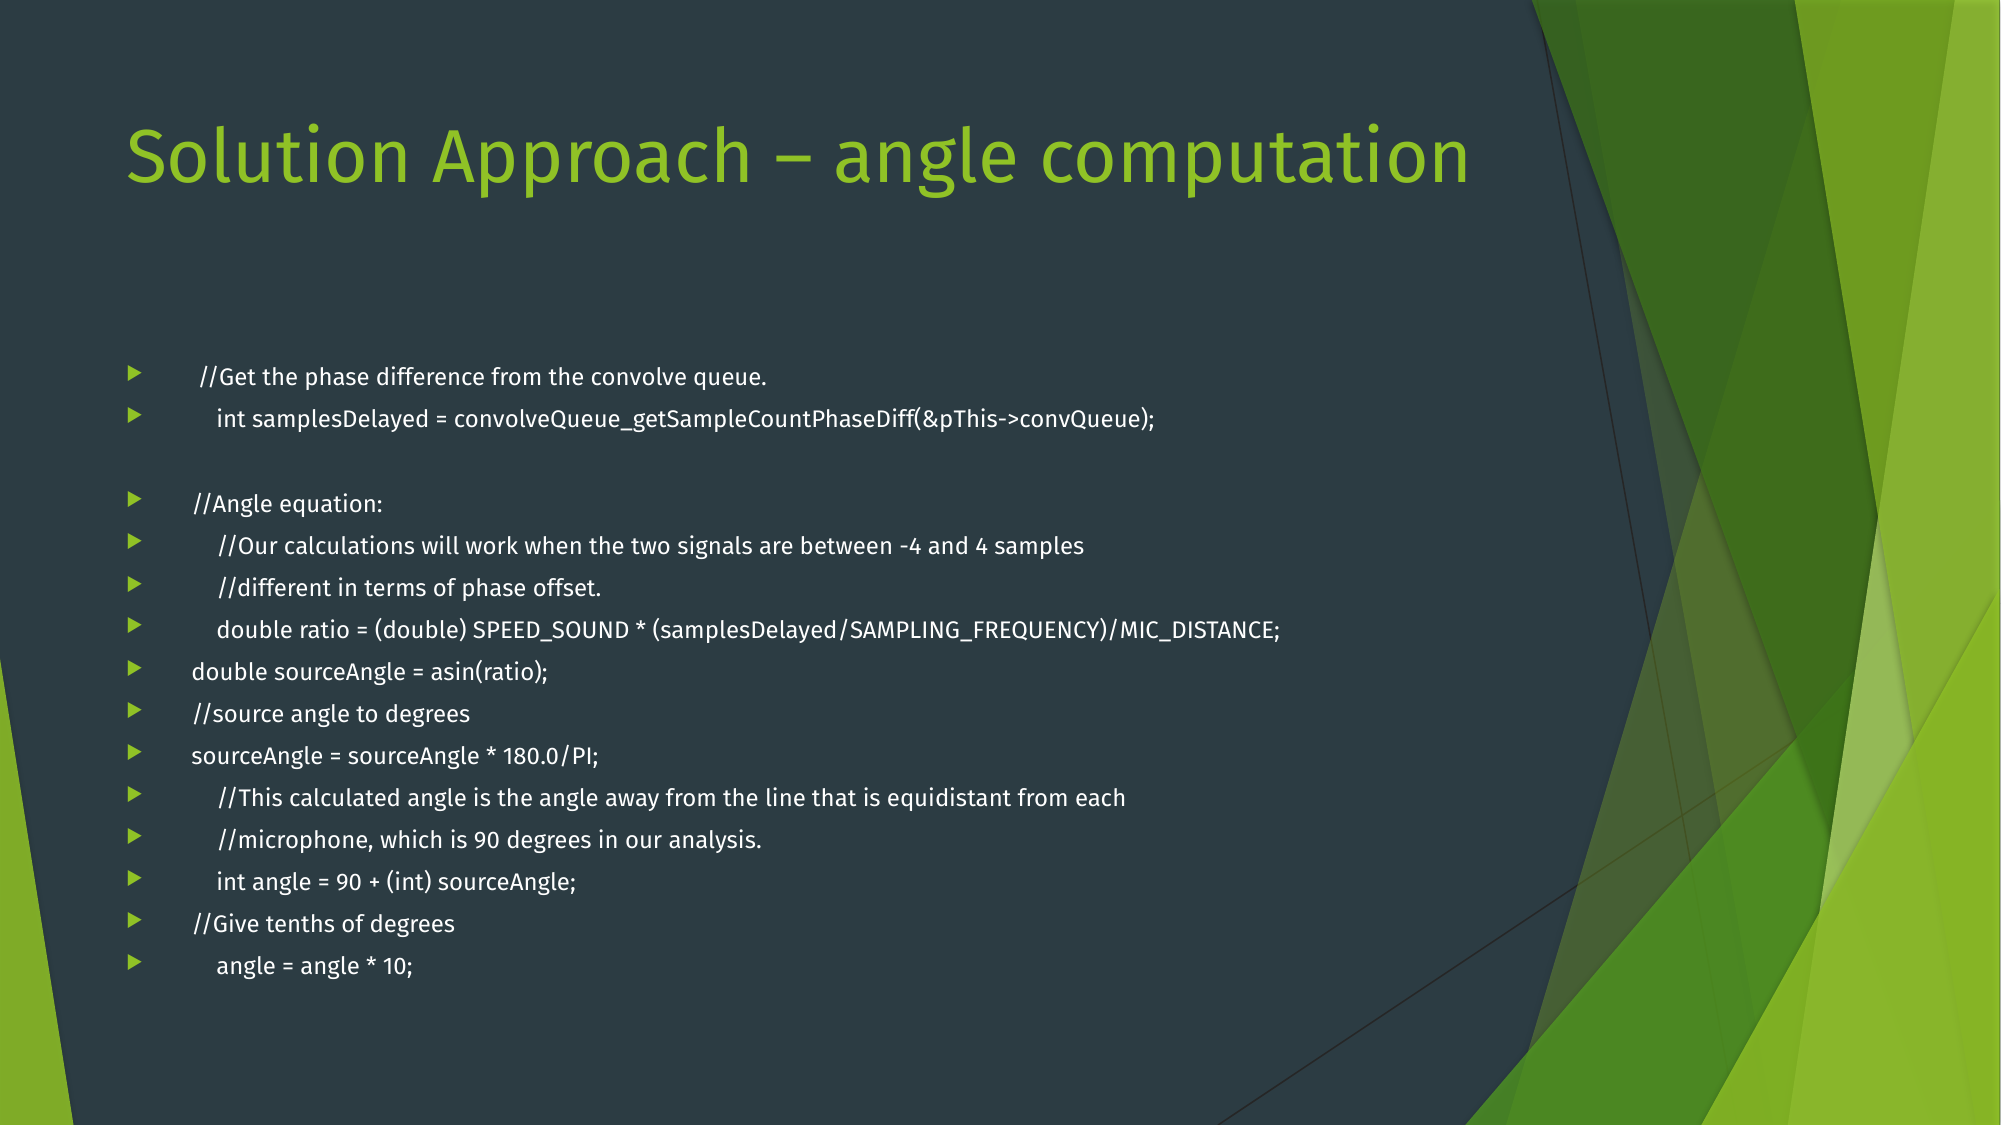

# Solution Approach – angle computation
 //Get the phase difference from the convolve queue.
    int samplesDelayed = convolveQueue_getSampleCountPhaseDiff(&pThis->convQueue);

//Angle equation:
    //Our calculations will work when the two signals are between -4 and 4 samples
    //different in terms of phase offset.
    double ratio = (double) SPEED_SOUND * (samplesDelayed/SAMPLING_FREQUENCY)/MIC_DISTANCE;
double sourceAngle = asin(ratio);
//source angle to degrees
sourceAngle = sourceAngle * 180.0/PI;
    //This calculated angle is the angle away from the line that is equidistant from each
    //microphone, which is 90 degrees in our analysis.
    int angle = 90 + (int) sourceAngle;
//Give tenths of degrees
    angle = angle * 10;